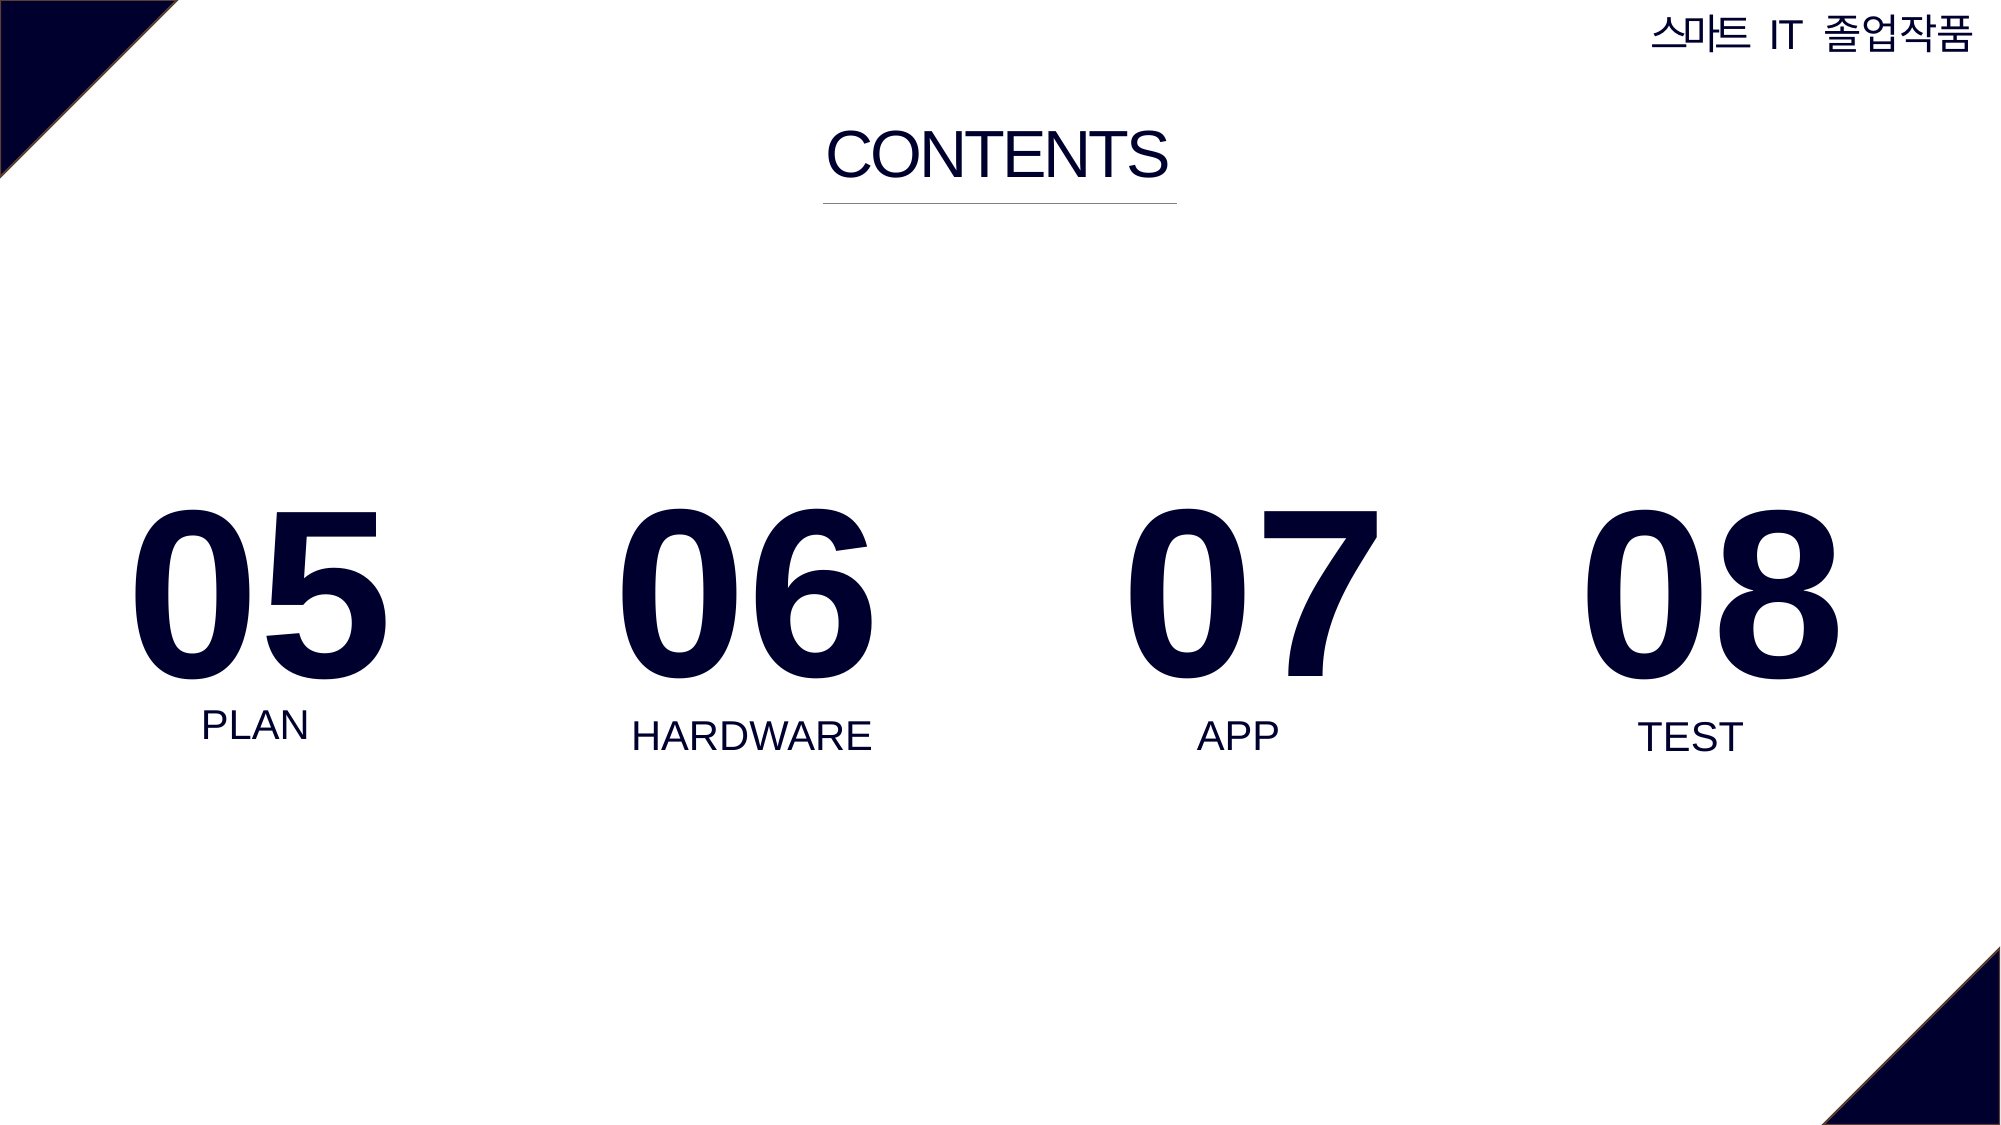

CONTENTS
07
06
05
08
PLAN
HARDWARE
APP
TEST